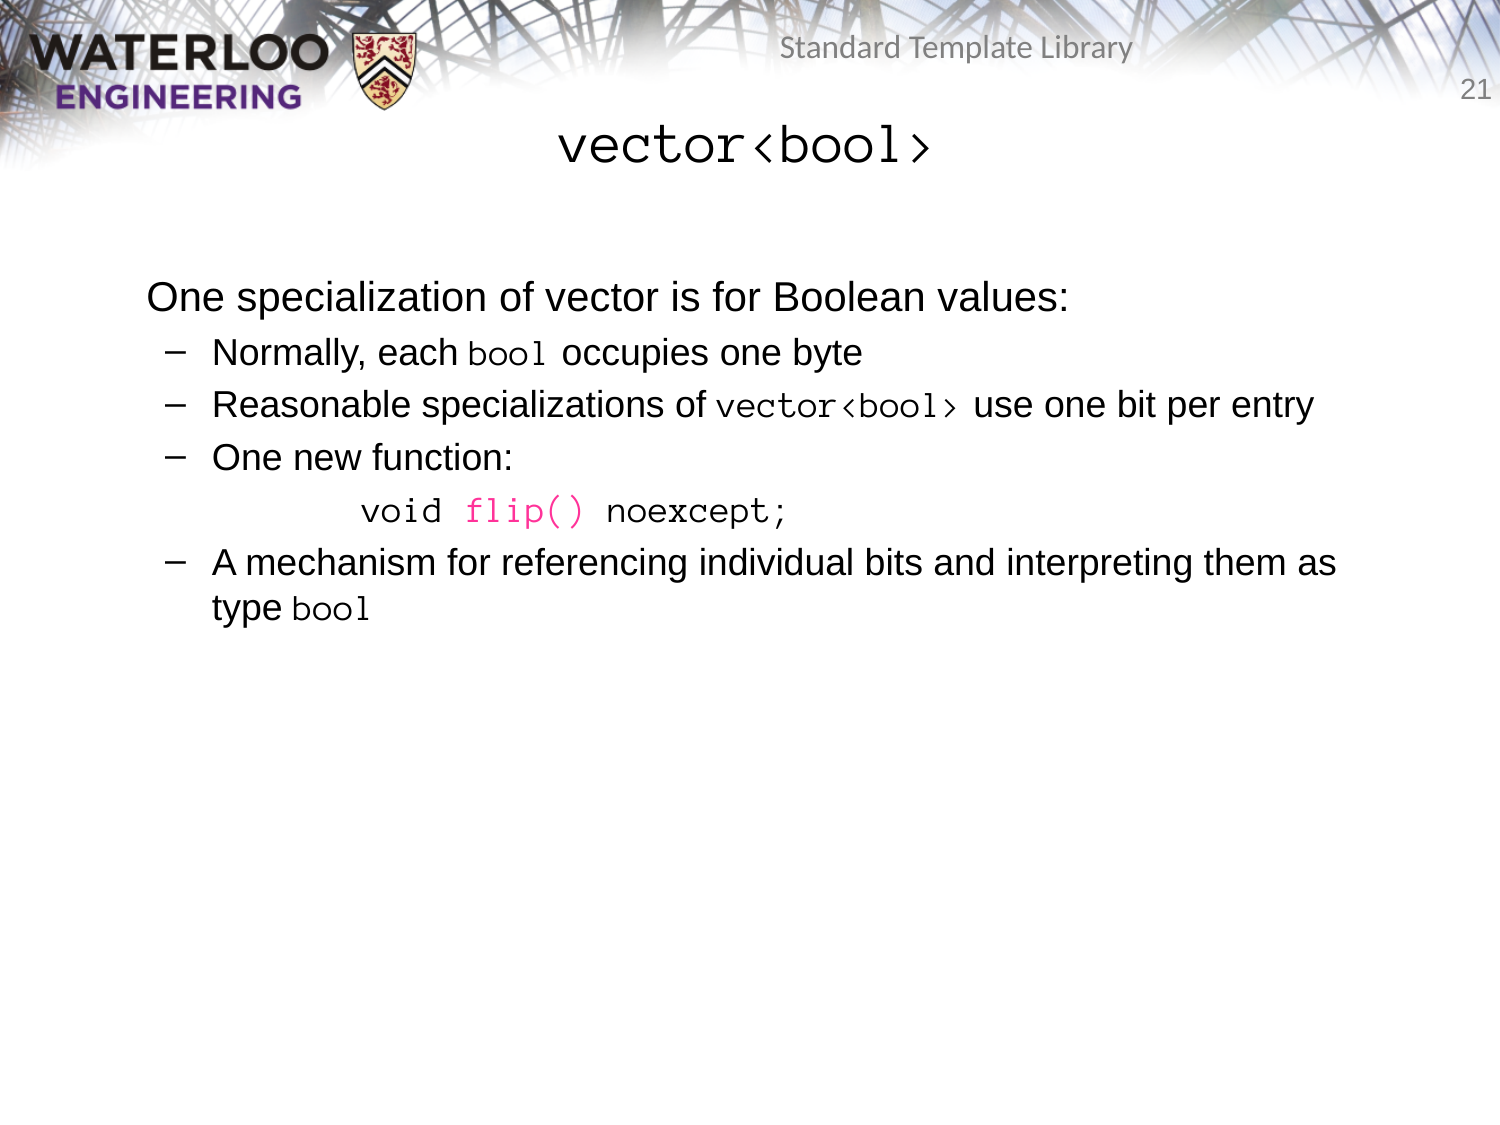

# vector<bool>
	One specialization of vector is for Boolean values:
Normally, each bool occupies one byte
Reasonable specializations of vector<bool> use one bit per entry
One new function:
		void flip() noexcept;
A mechanism for referencing individual bits and interpreting them as type bool